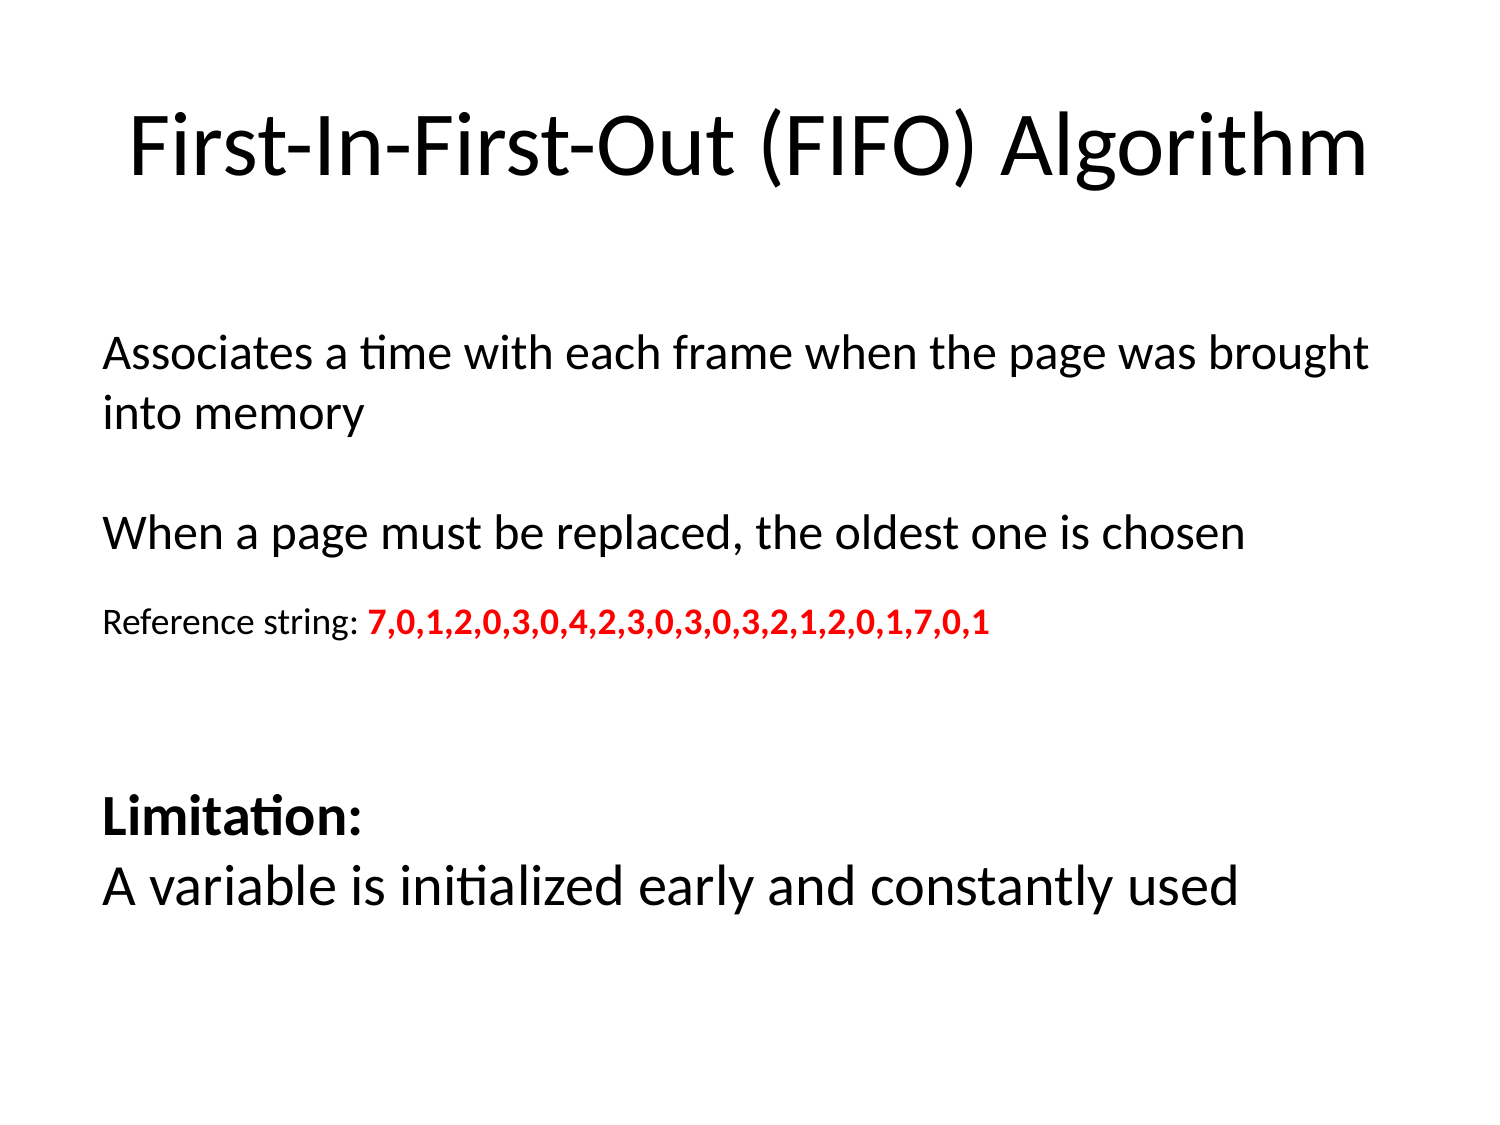

# First-In-First-Out (FIFO) Algorithm
Associates a time with each frame when the page was brought into memory

When a page must be replaced, the oldest one is chosen

Reference string: 7,0,1,2,0,3,0,4,2,3,0,3,0,3,2,1,2,0,1,7,0,1

Limitation:
A variable is initialized early and constantly used